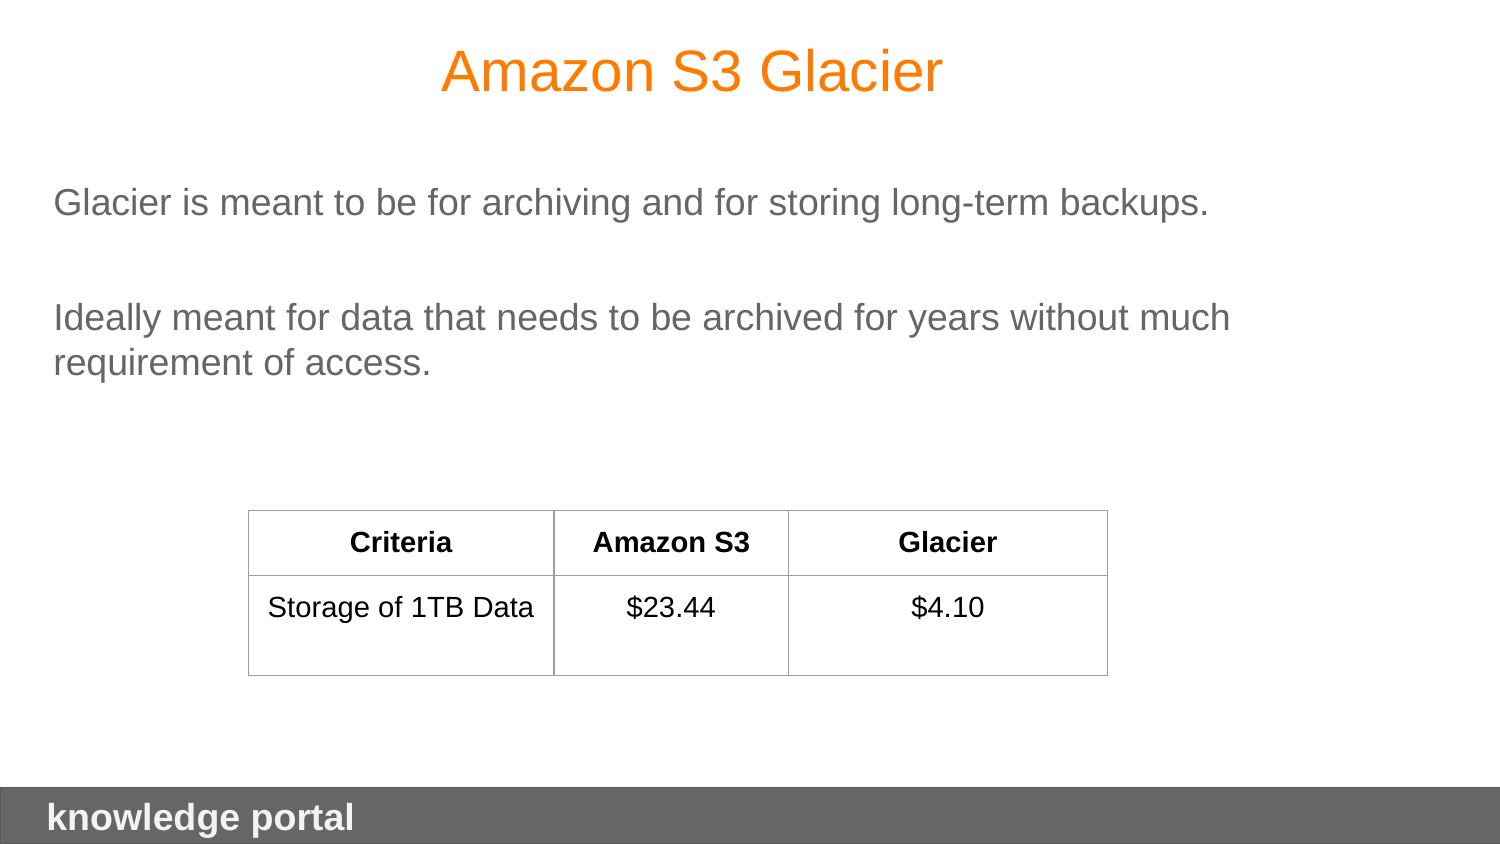

Amazon S3 Glacier
Glacier is meant to be for archiving and for storing long-term backups.

Ideally meant for data that needs to be archived for years without much requirement of access.

| Criteria | Amazon S3 | Glacier |
| --- | --- | --- |
| Storage of 1TB Data | $23.44 | $4.10 |
   knowledge portal